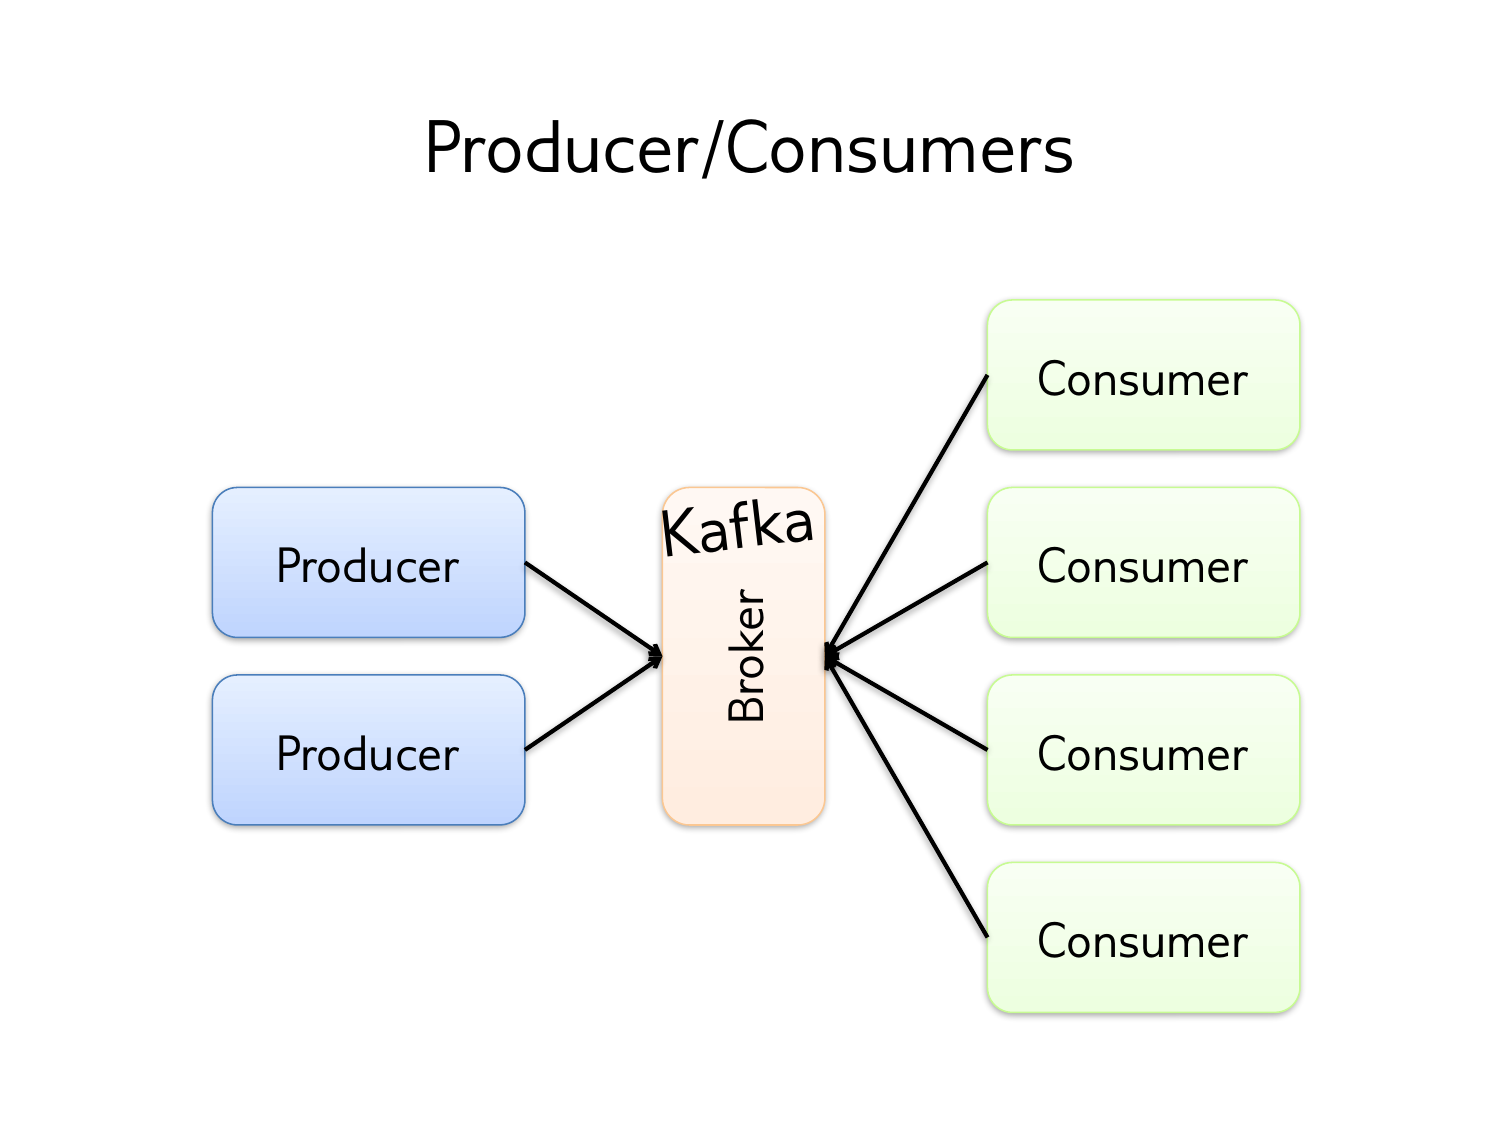

Producer/Consumers
Consumer
Kafka
Producer
Broker
Consumer
Producer
Consumer
Consumer